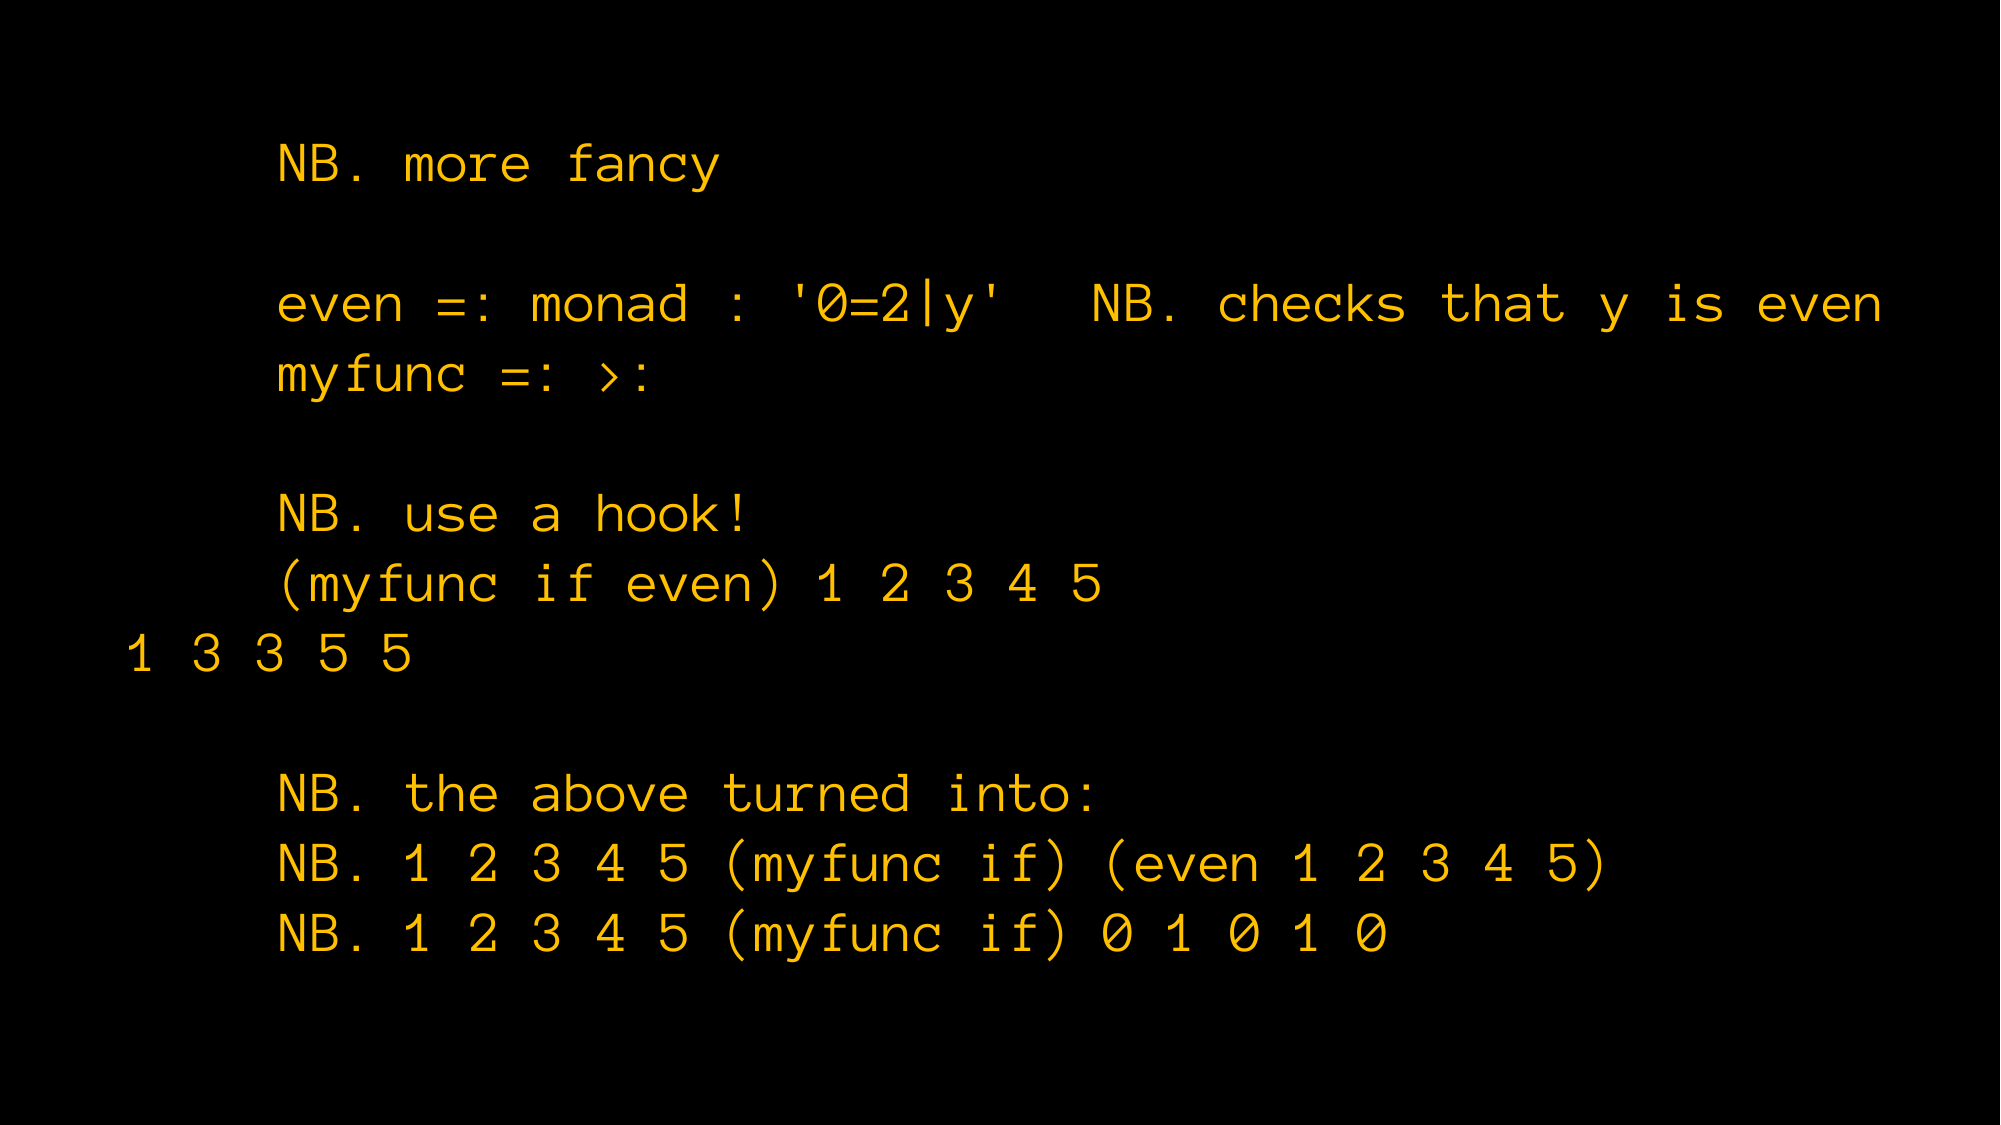

NB. more fancy

	even =: monad : '0=2|y'	  NB. checks that y is even
	myfunc =: >:

	NB. use a hook!
	(myfunc if even) 1 2 3 4 5
1 3 3 5 5

	NB. the above turned into:
	NB. 1 2 3 4 5 (myfunc if) (even 1 2 3 4 5)
	NB. 1 2 3 4 5 (myfunc if) 0 1 0 1 0